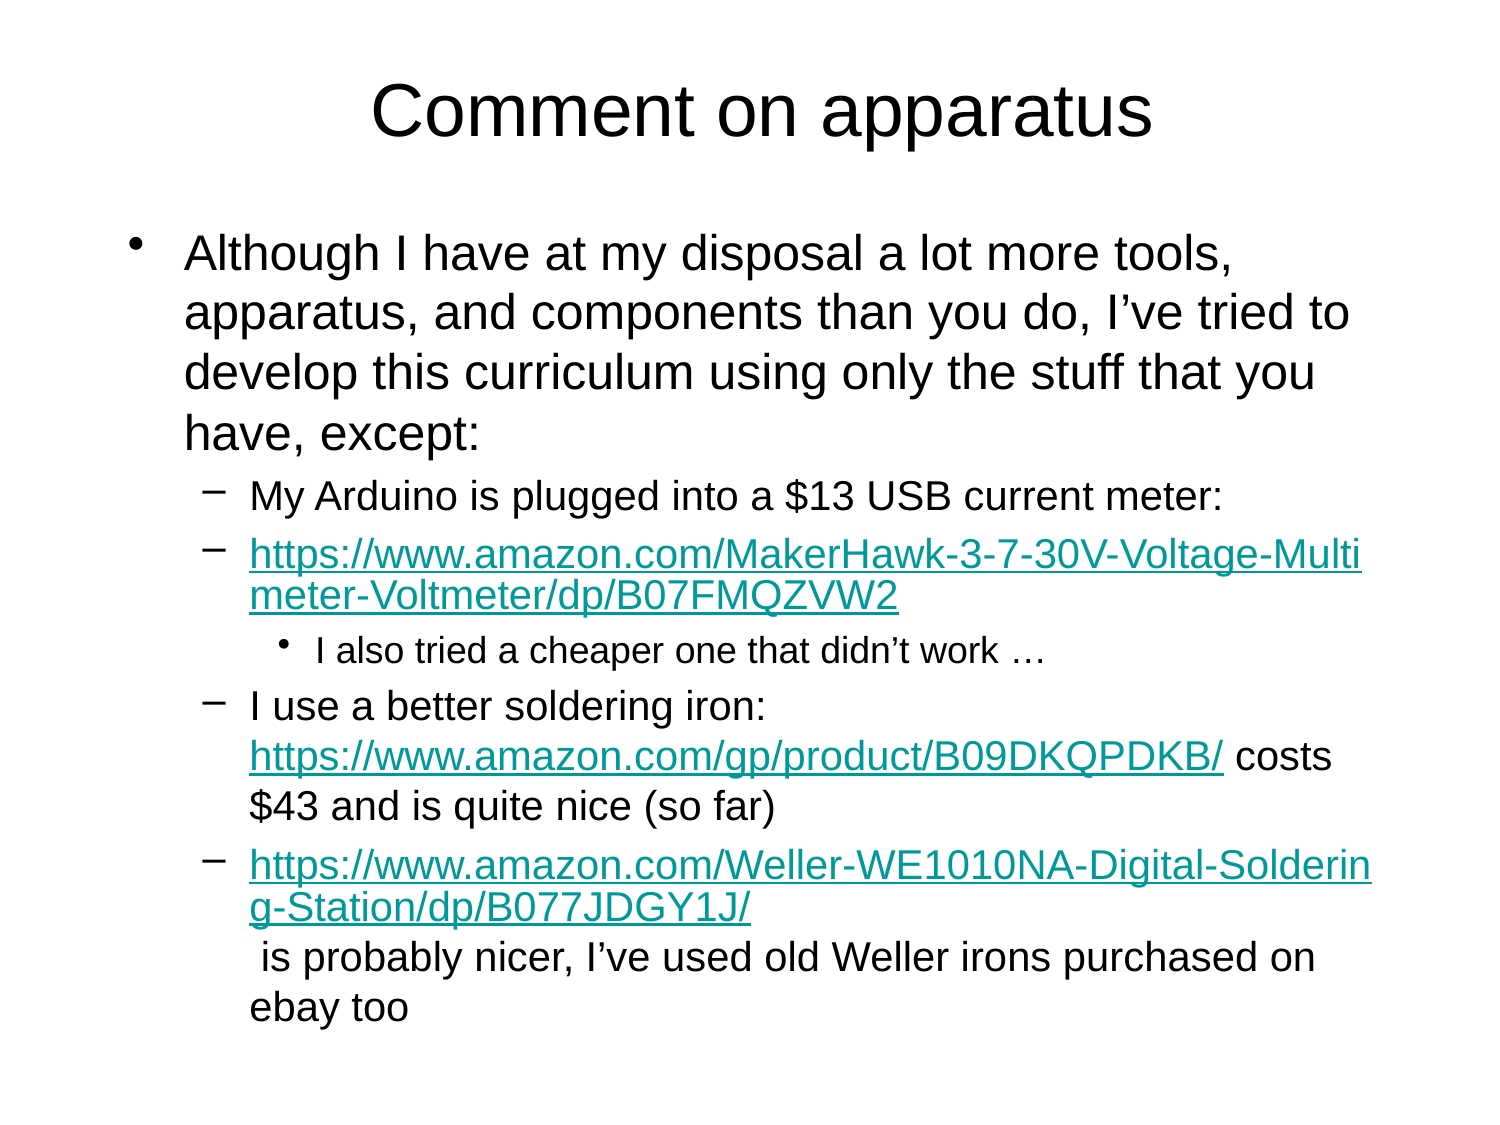

# Comment on apparatus
Although I have at my disposal a lot more tools, apparatus, and components than you do, I’ve tried to develop this curriculum using only the stuff that you have, except:
My Arduino is plugged into a $13 USB current meter:
https://www.amazon.com/MakerHawk-3-7-30V-Voltage-Multimeter-Voltmeter/dp/B07FMQZVW2
I also tried a cheaper one that didn’t work …
I use a better soldering iron: https://www.amazon.com/gp/product/B09DKQPDKB/ costs $43 and is quite nice (so far)
https://www.amazon.com/Weller-WE1010NA-Digital-Soldering-Station/dp/B077JDGY1J/ is probably nicer, I’ve used old Weller irons purchased on ebay too